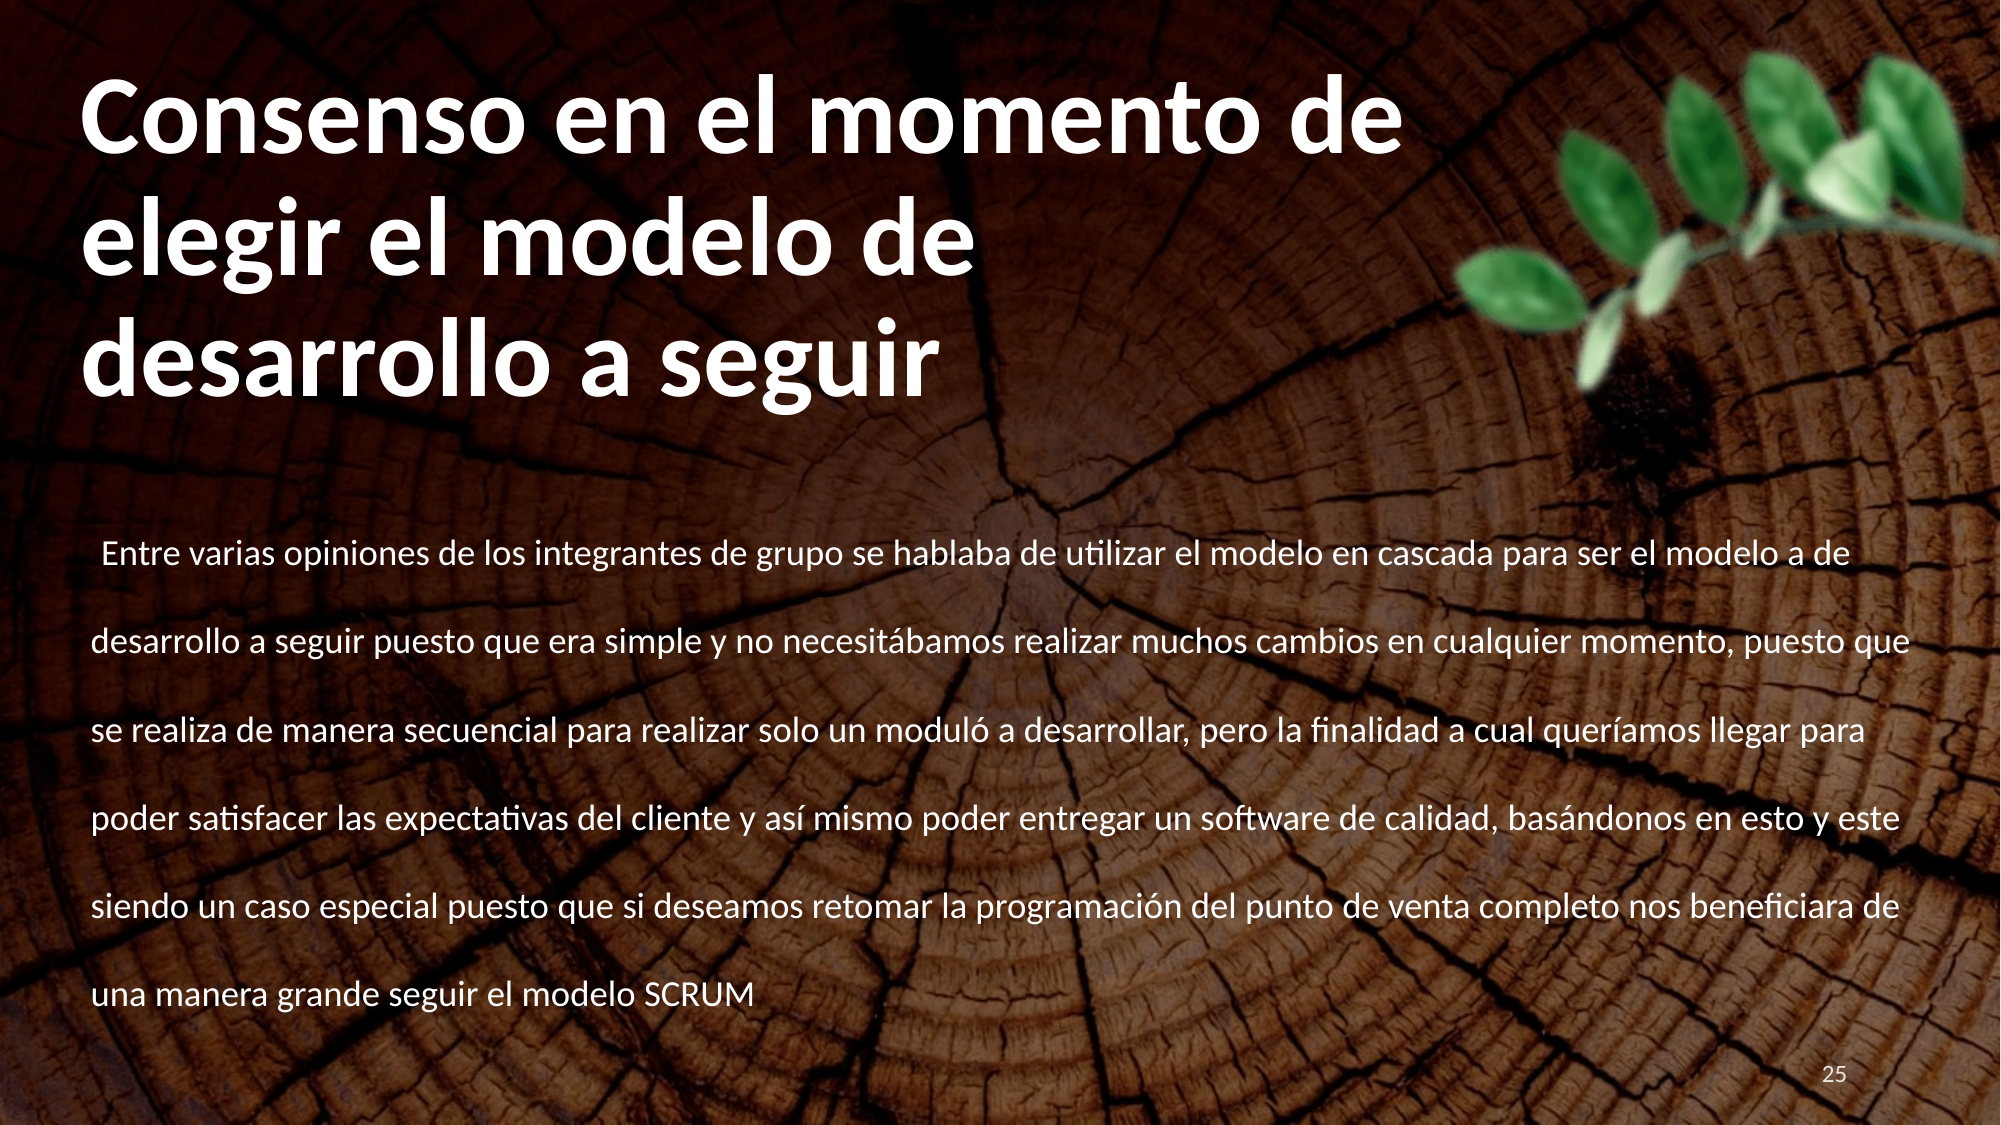

# Consenso en el momento de elegir el modelo de desarrollo a seguir
 Entre varias opiniones de los integrantes de grupo se hablaba de utilizar el modelo en cascada para ser el modelo a de desarrollo a seguir puesto que era simple y no necesitábamos realizar muchos cambios en cualquier momento, puesto que se realiza de manera secuencial para realizar solo un moduló a desarrollar, pero la finalidad a cual queríamos llegar para poder satisfacer las expectativas del cliente y así mismo poder entregar un software de calidad, basándonos en esto y este siendo un caso especial puesto que si deseamos retomar la programación del punto de venta completo nos beneficiara de una manera grande seguir el modelo SCRUM
25